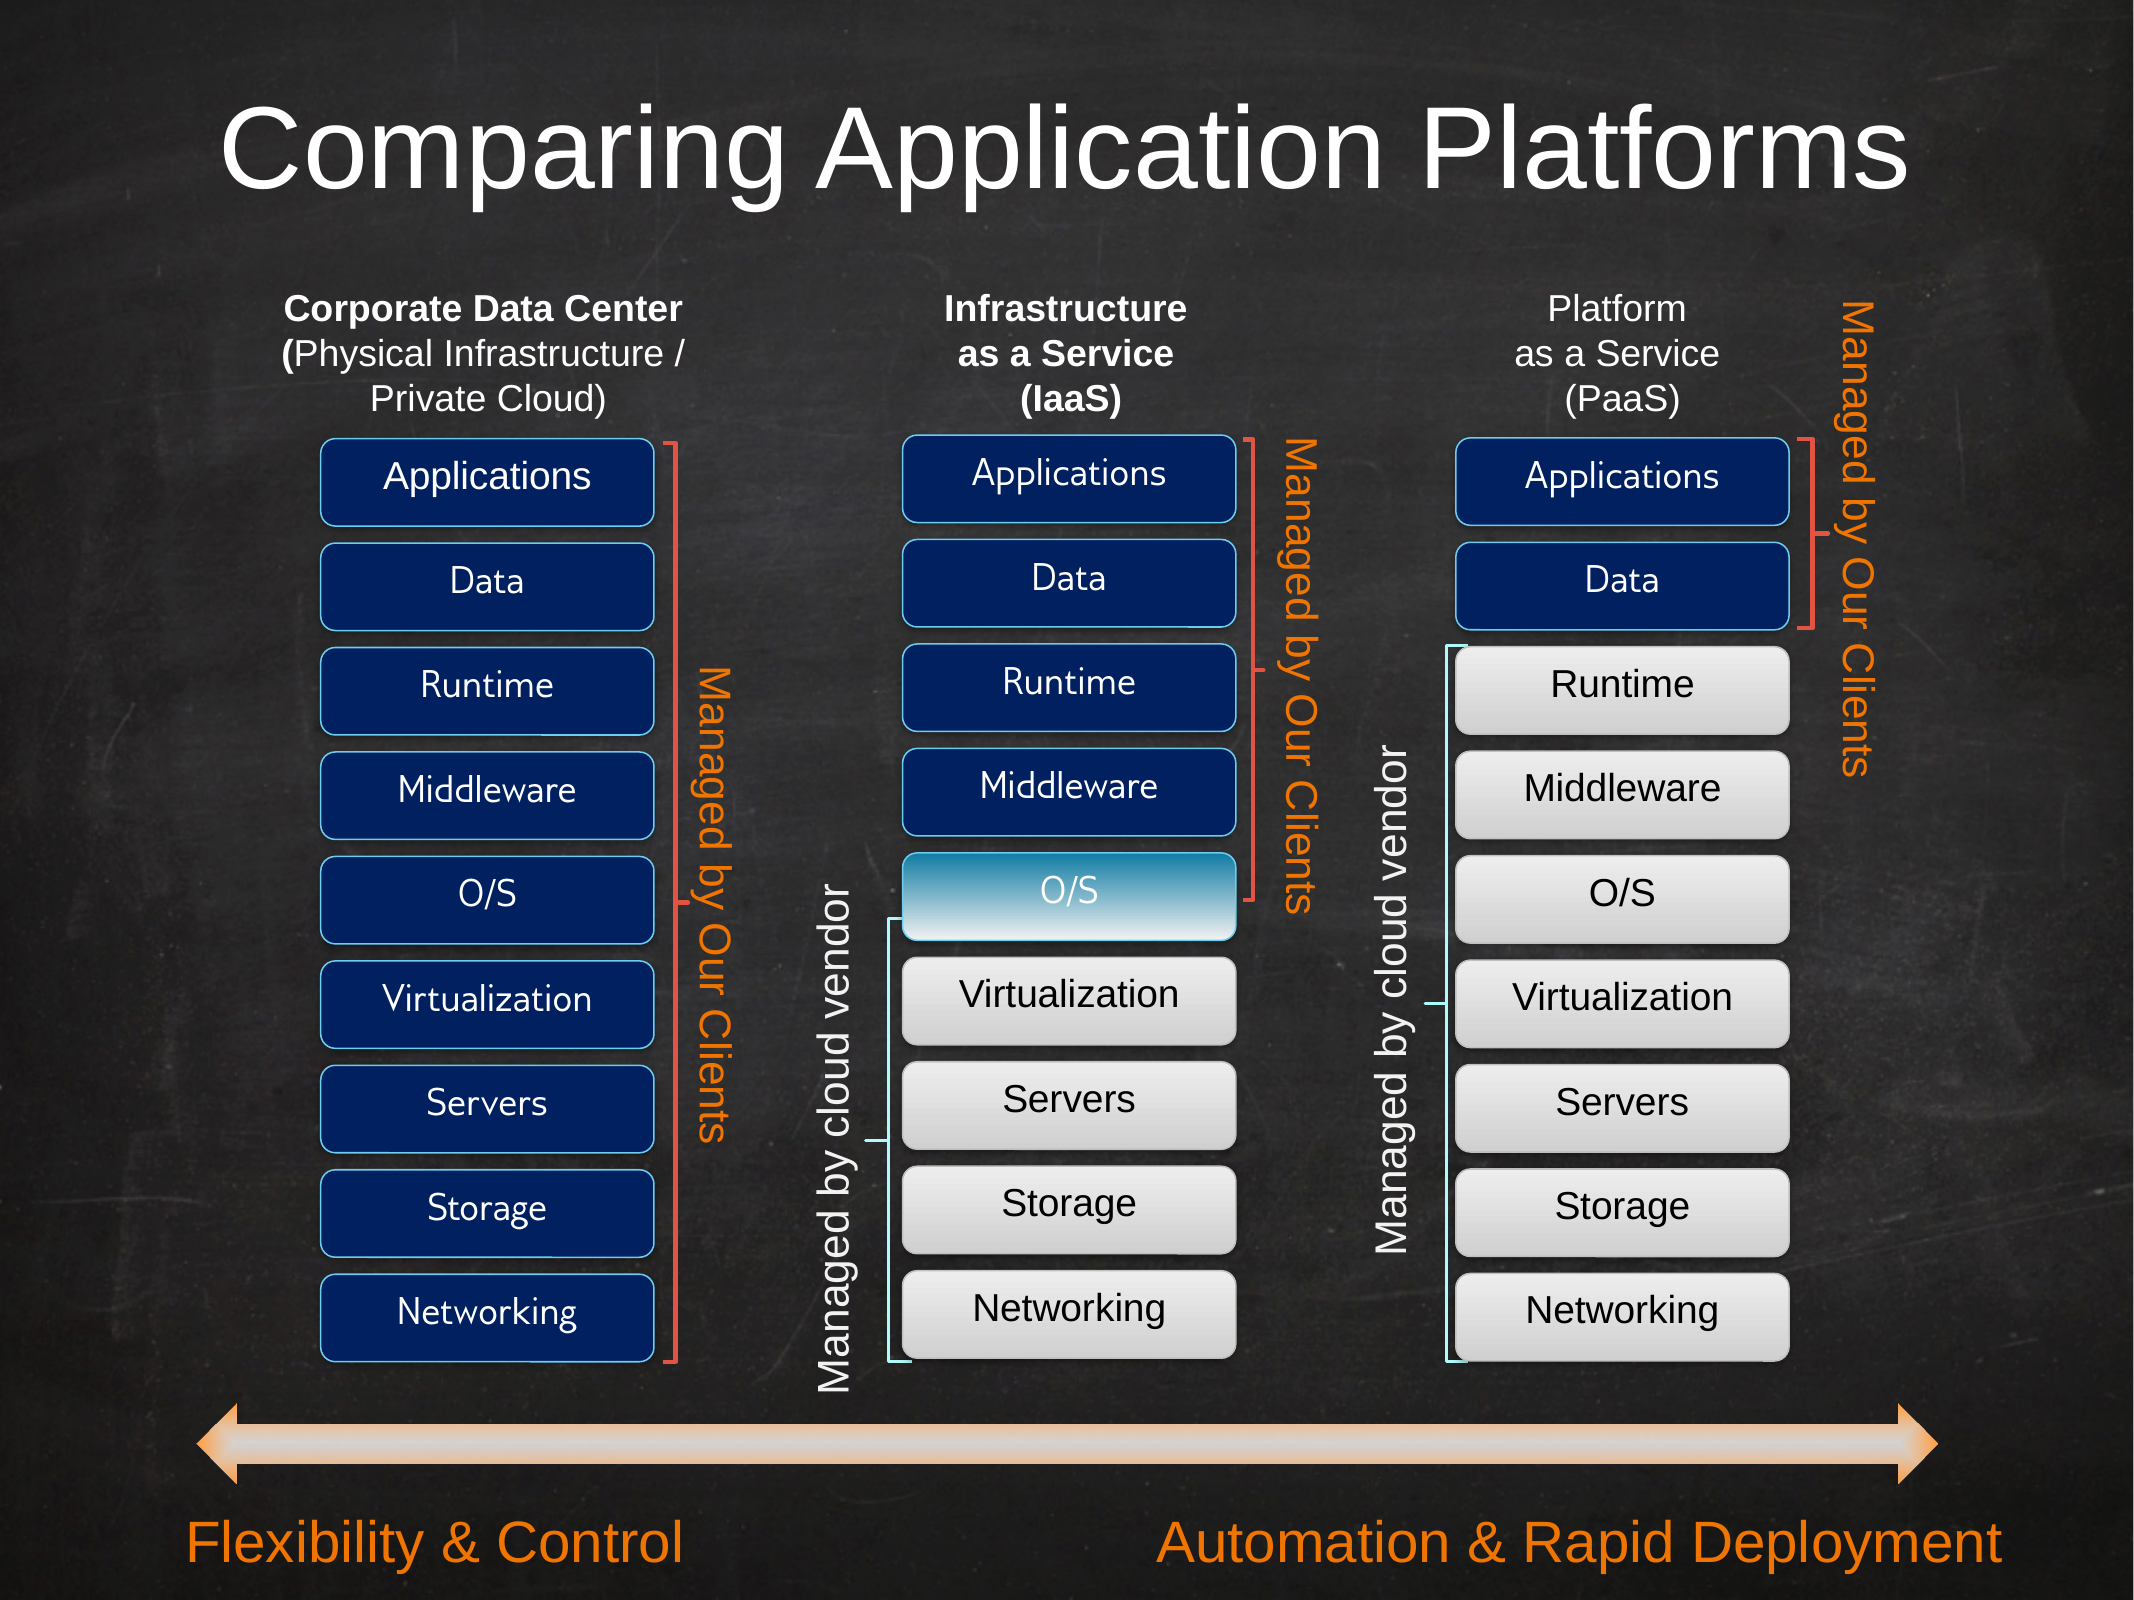

# Comparing Application Platforms
Infrastructure
as a Service
(IaaS)
Managed by Our Clients
Applications
Data
Runtime
Middleware
O/S
Virtualization
Servers
Storage
Networking
Managed by cloud vendor

Corporate Data Center
(Physical Infrastructure /
Private Cloud)
Applications
Data
Runtime
Middleware
O/S
Virtualization
Servers
Storage
Networking
Managed by Our Clients

Platform
as a Service
(PaaS)
Managed by Our Clients
Applications
Data
Runtime
Middleware
O/S
Virtualization
Servers
Storage
Networking

Managed by cloud vendor

Automation & Rapid Deployment
Flexibility & Control